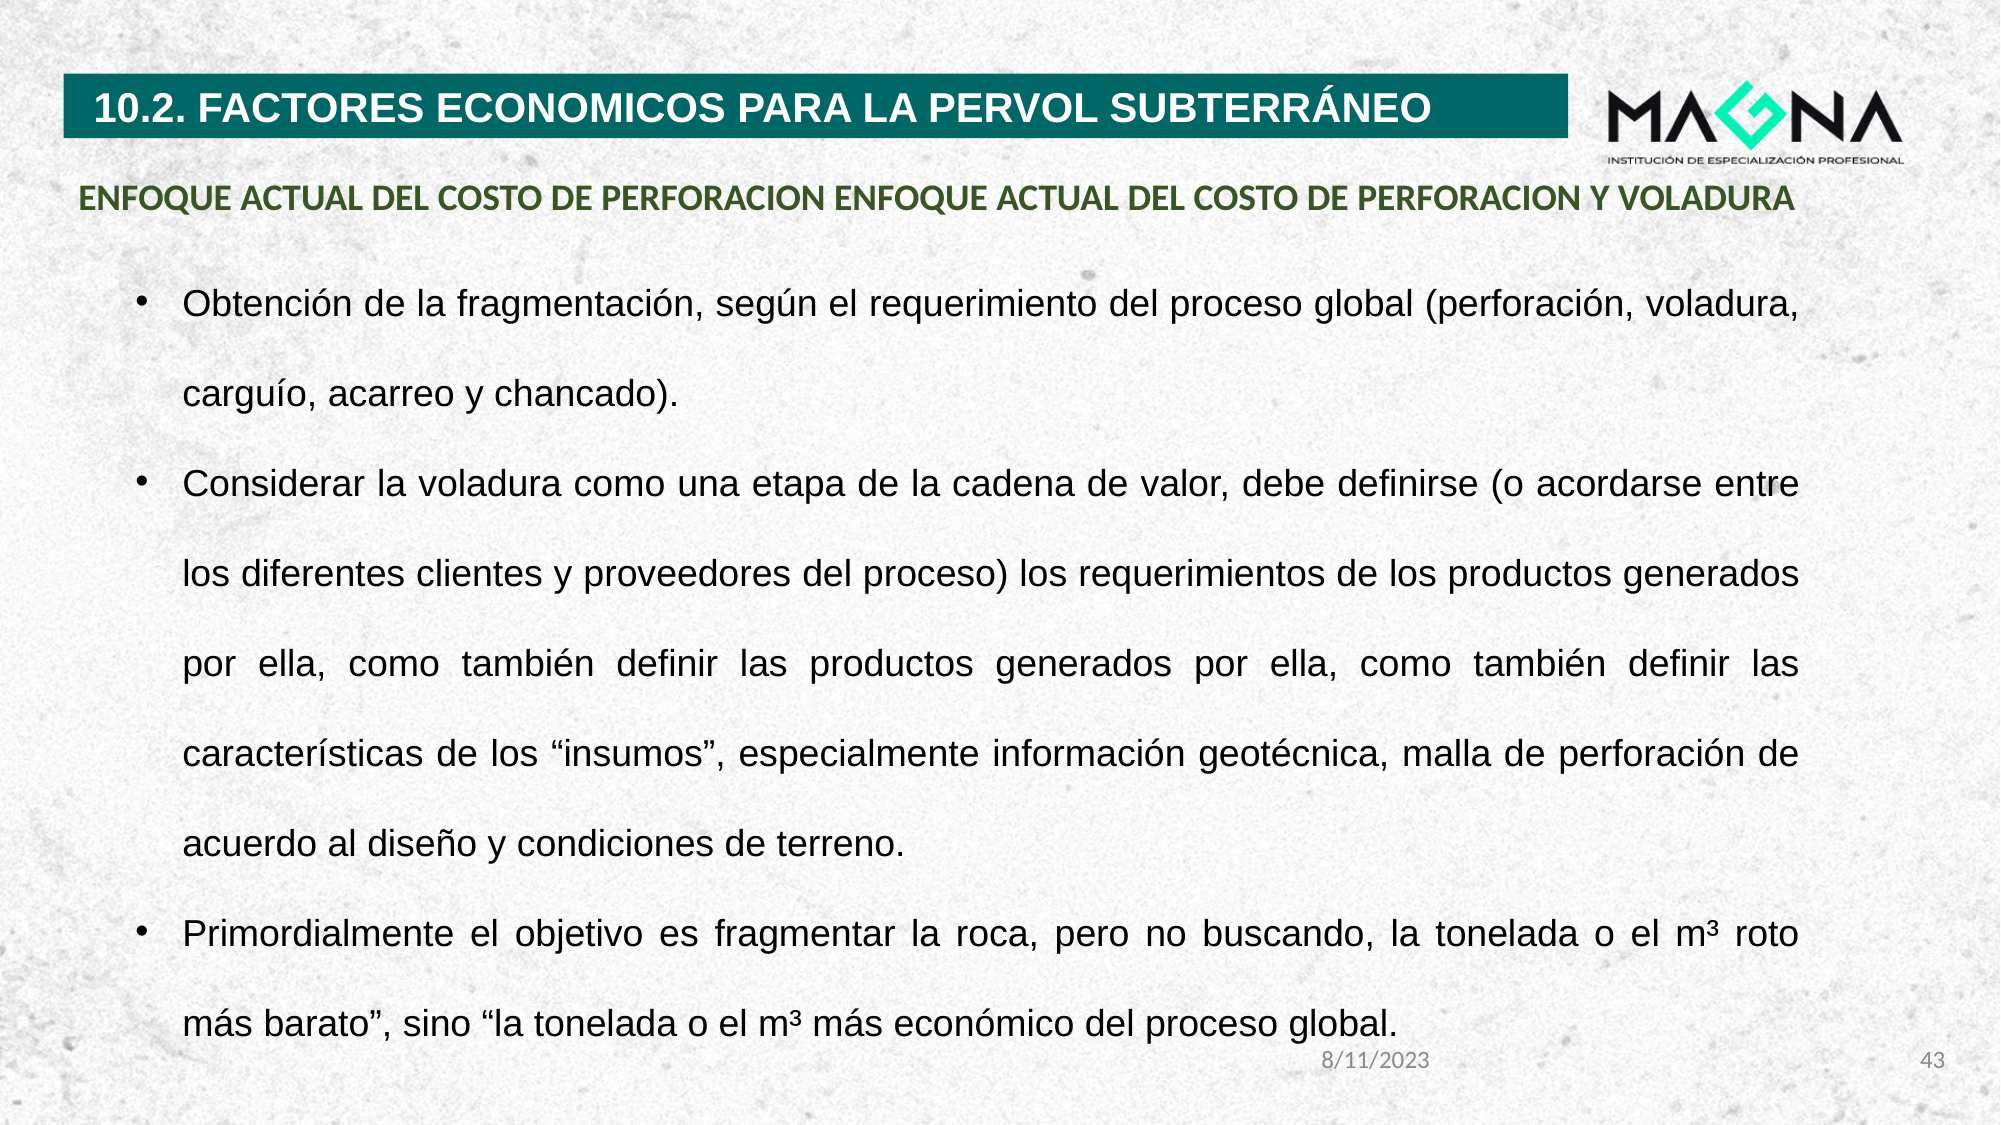

10.2. FACTORES ECONOMICOS PARA LA PERVOL SUBTERRÁNEO
ENFOQUE ACTUAL DEL COSTO DE PERFORACION ENFOQUE ACTUAL DEL COSTO DE PERFORACION Y VOLADURA
Obtención de la fragmentación, según el requerimiento del proceso global (perforación, voladura, carguío, acarreo y chancado).
Considerar la voladura como una etapa de la cadena de valor, debe definirse (o acordarse entre los diferentes clientes y proveedores del proceso) los requerimientos de los productos generados por ella, como también definir las productos generados por ella, como también definir las características de los “insumos”, especialmente información geotécnica, malla de perforación de acuerdo al diseño y condiciones de terreno.
Primordialmente el objetivo es fragmentar la roca, pero no buscando, la tonelada o el m³ roto más barato”, sino “la tonelada o el m³ más económico del proceso global.
8/11/2023
43